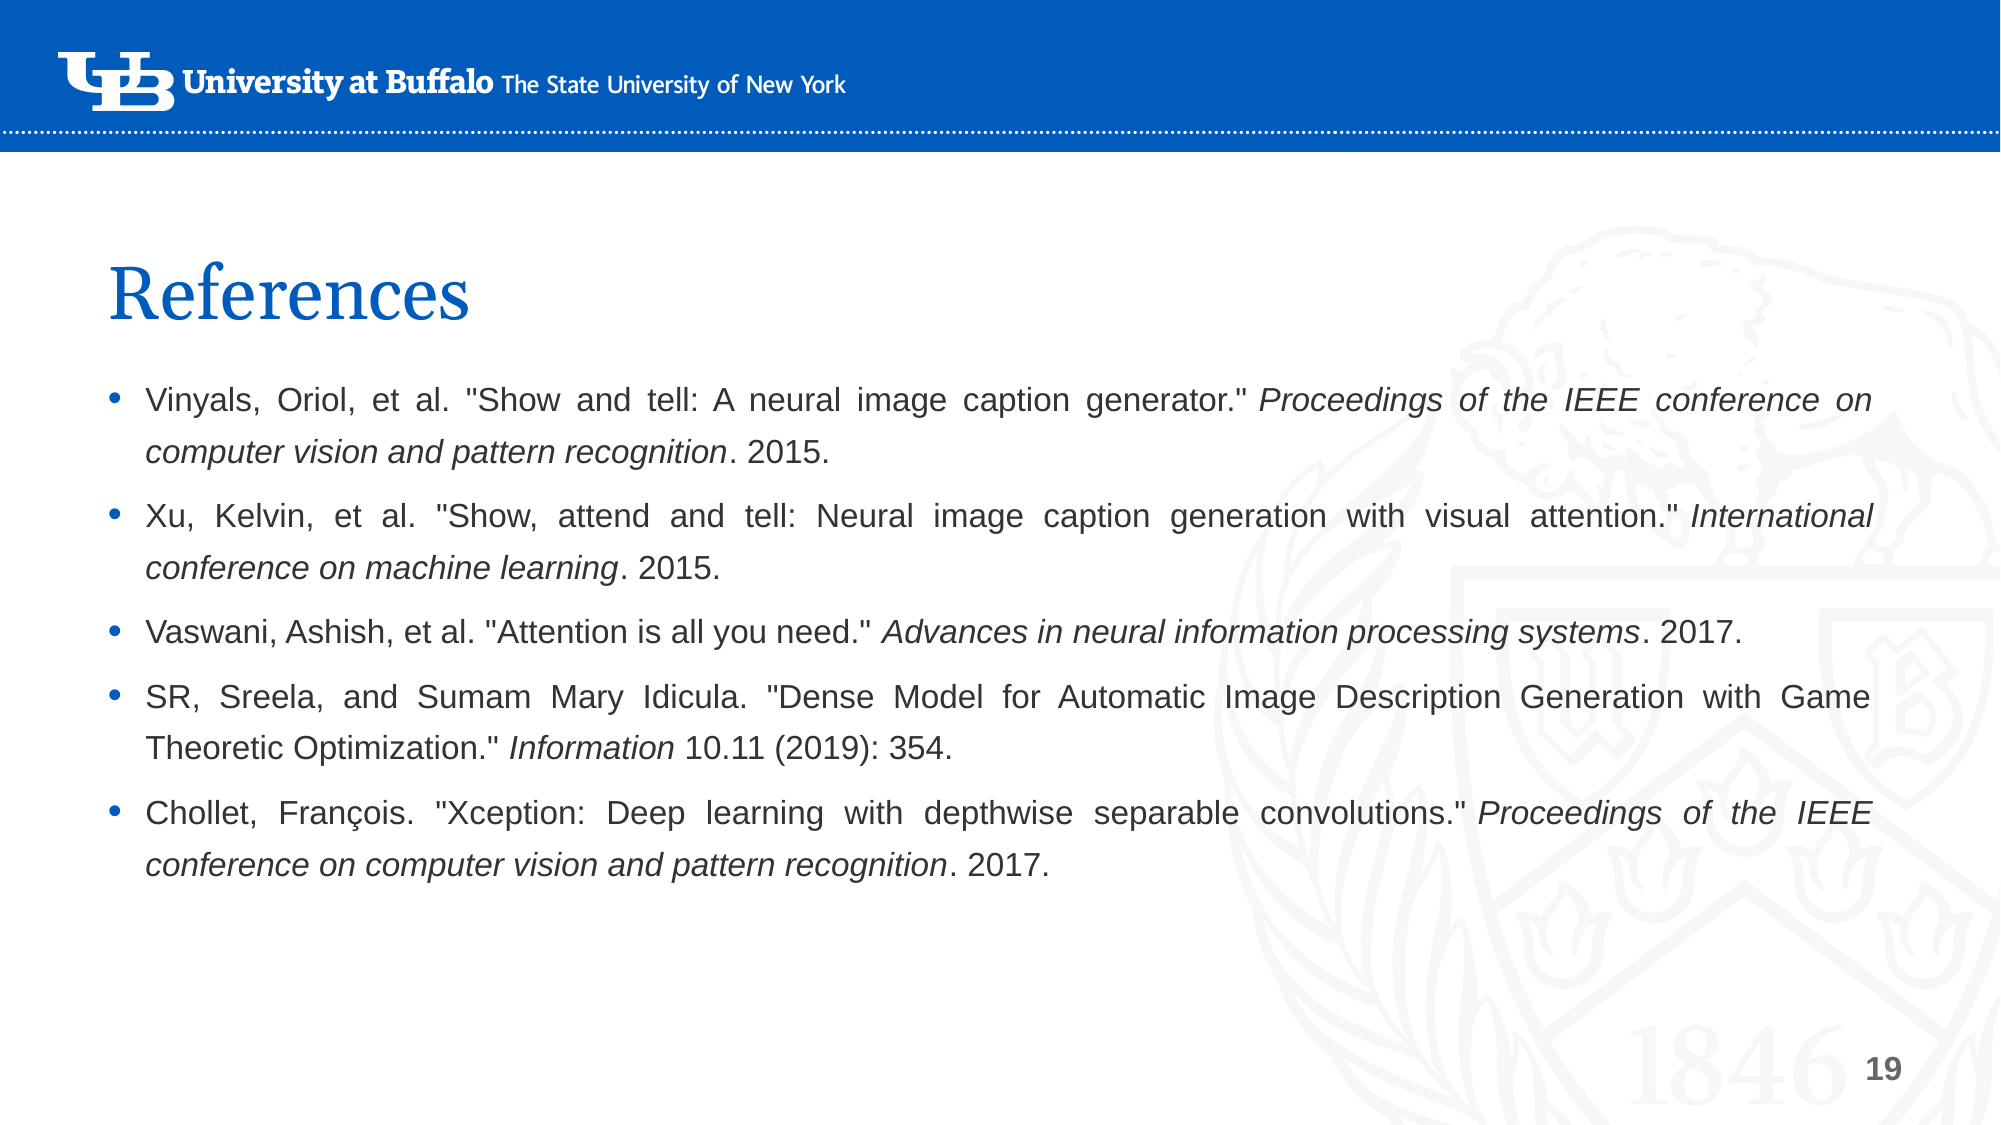

# References
Vinyals, Oriol, et al. "Show and tell: A neural image caption generator." Proceedings of the IEEE conference on computer vision and pattern recognition. 2015.
Xu, Kelvin, et al. "Show, attend and tell: Neural image caption generation with visual attention." International conference on machine learning. 2015.
Vaswani, Ashish, et al. "Attention is all you need." Advances in neural information processing systems. 2017.
SR, Sreela, and Sumam Mary Idicula. "Dense Model for Automatic Image Description Generation with Game Theoretic Optimization." Information 10.11 (2019): 354.
Chollet, François. "Xception: Deep learning with depthwise separable convolutions." Proceedings of the IEEE conference on computer vision and pattern recognition. 2017.
19